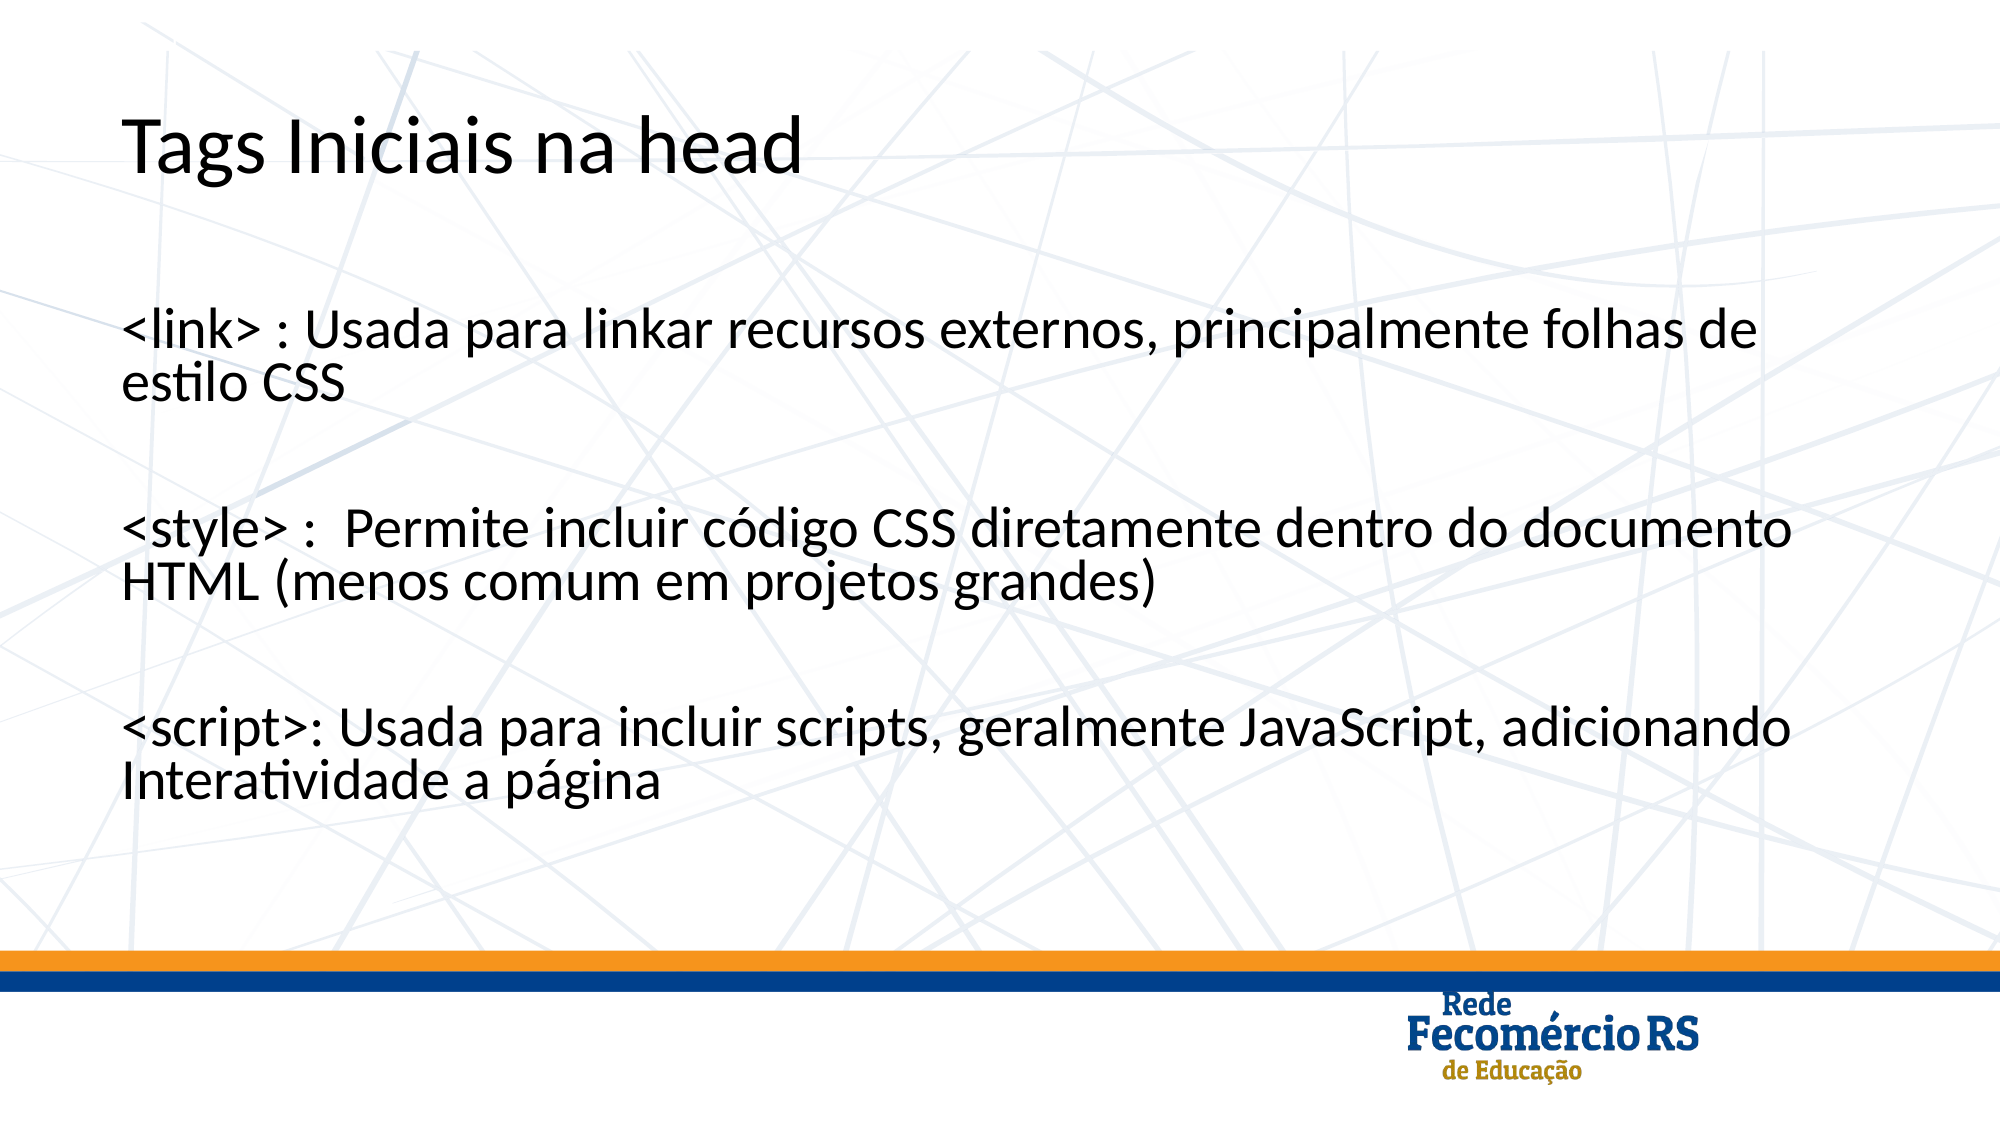

Tags Iniciais na head
<link> : Usada para linkar recursos externos, principalmente folhas de estilo CSS

<style> :  Permite incluir código CSS diretamente dentro do documento HTML (menos comum em projetos grandes)

<script>: Usada para incluir scripts, geralmente JavaScript, adicionando Interatividade a página